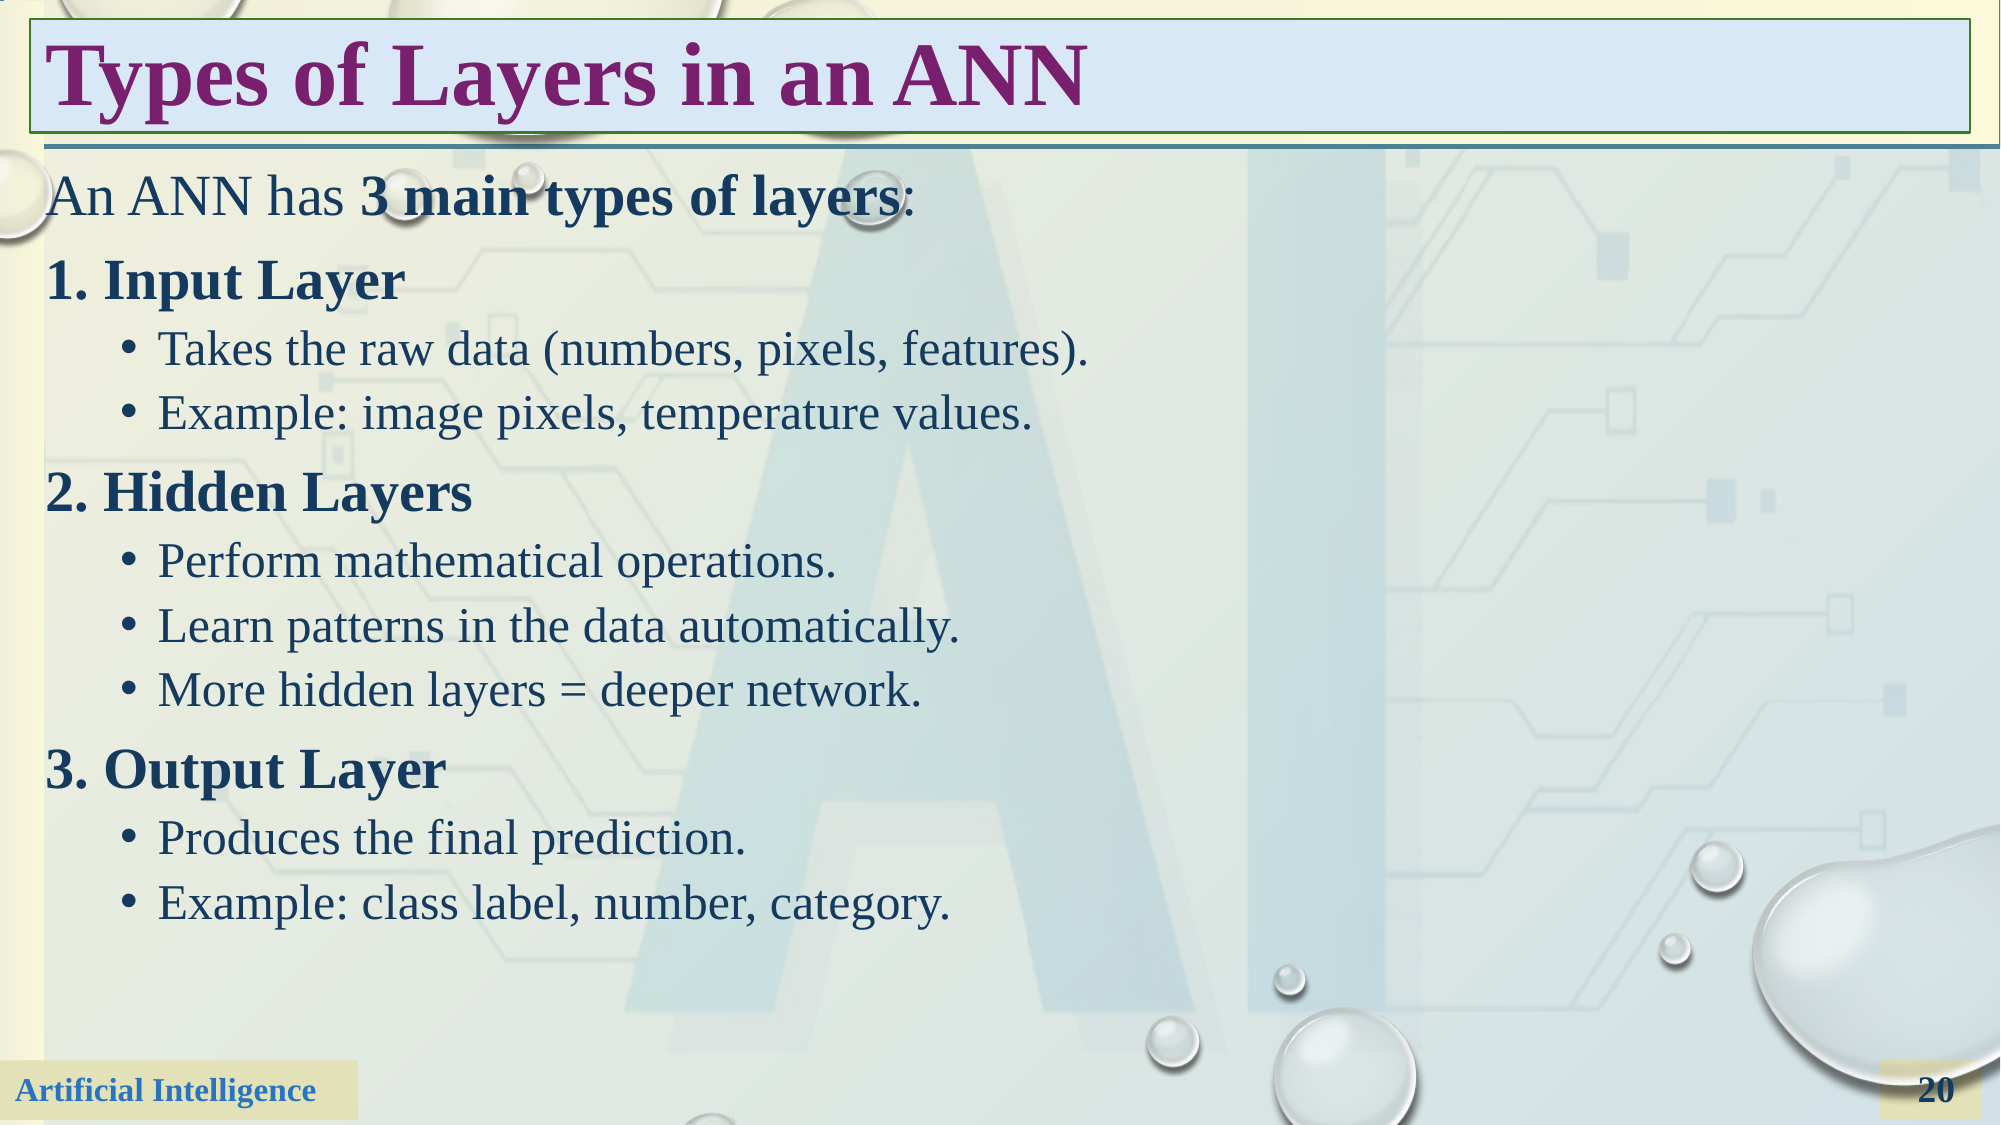

# Types of Layers in an ANN
An ANN has 3 main types of layers:
1. Input Layer
Takes the raw data (numbers, pixels, features).
Example: image pixels, temperature values.
2. Hidden Layers
Perform mathematical operations.
Learn patterns in the data automatically.
More hidden layers = deeper network.
3. Output Layer
Produces the final prediction.
Example: class label, number, category.
20